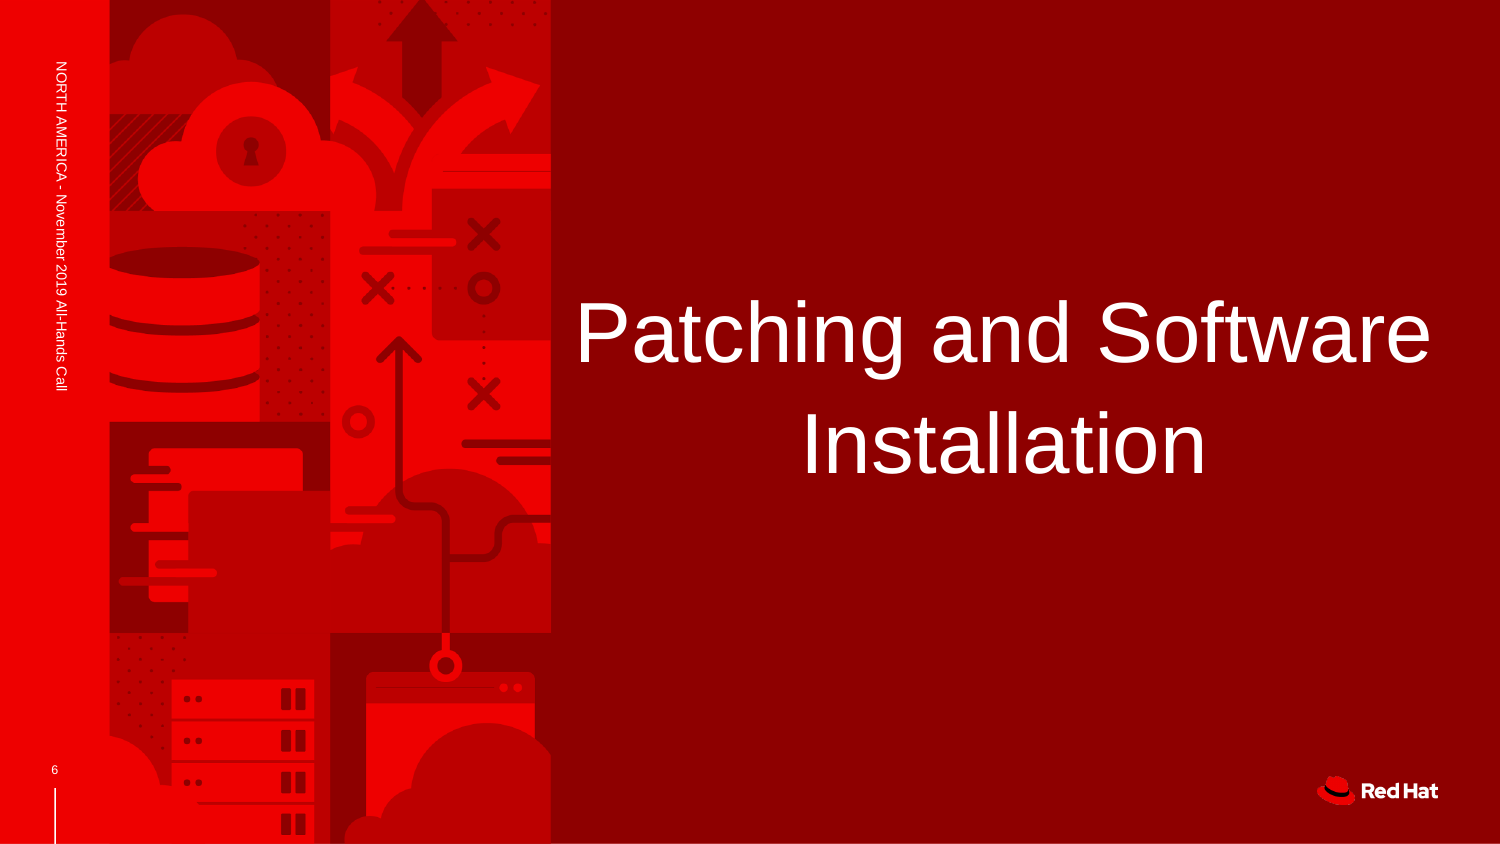

NORTH AMERICA - November 2019 All-Hands Call

# Patching and Software Installation

6